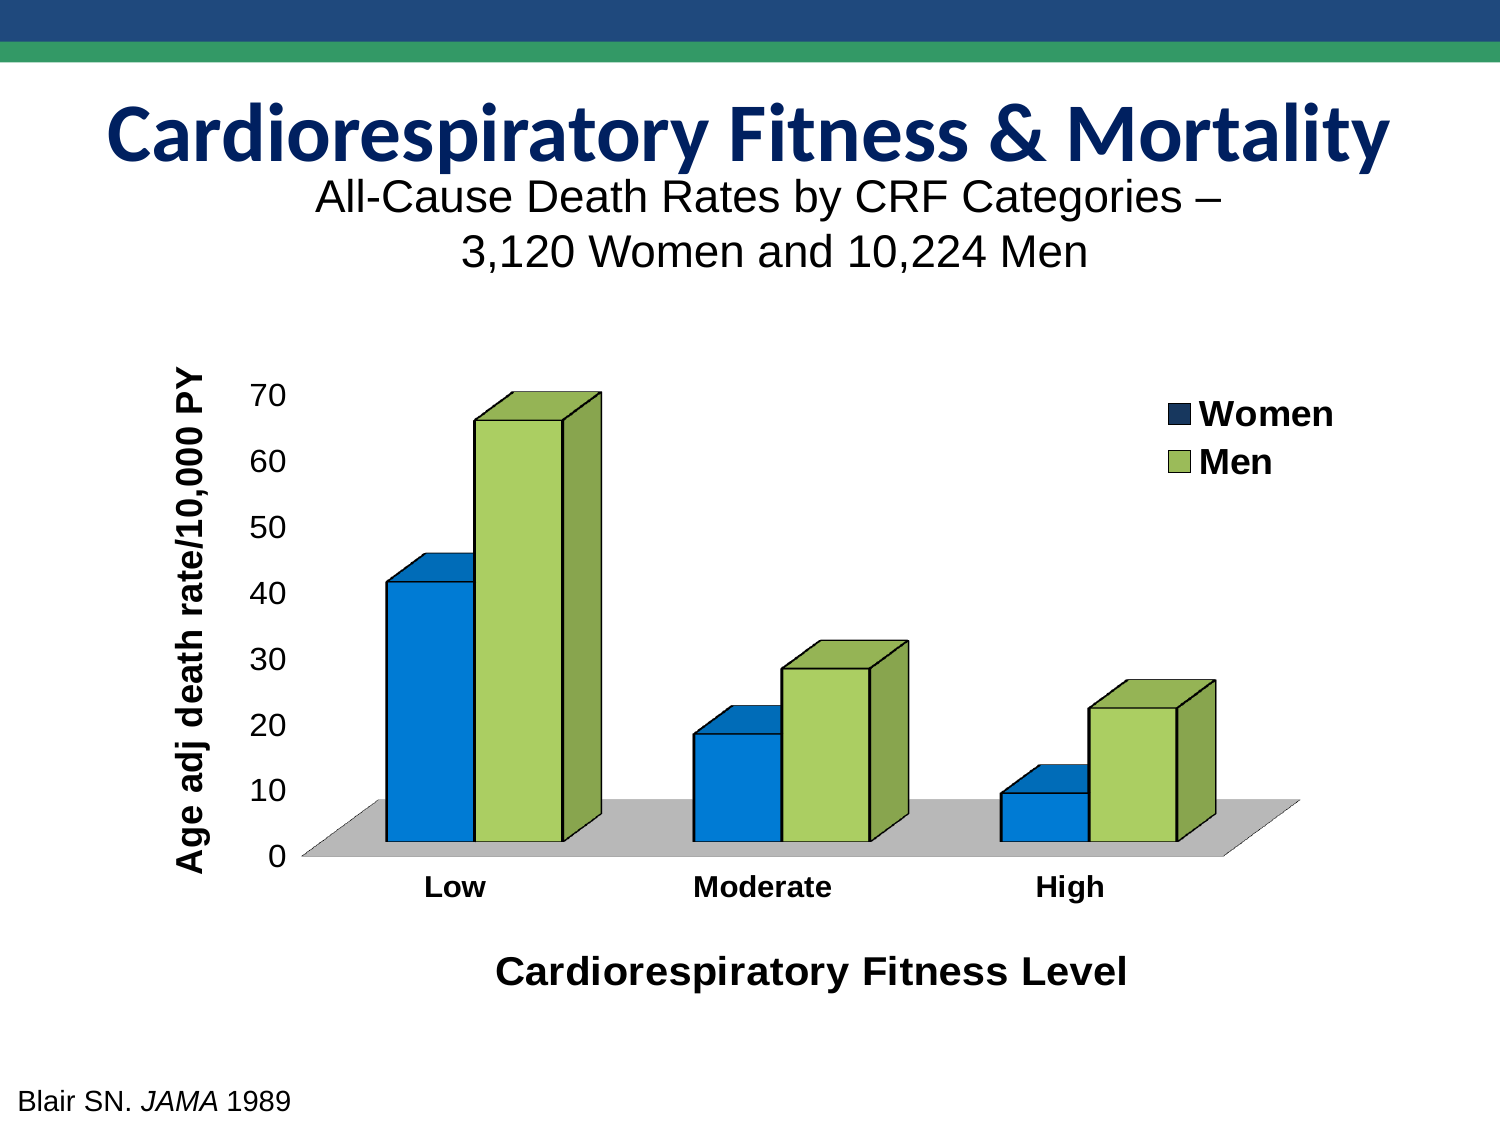

Cardiorespiratory Fitness & Mortality
All-Cause Death Rates by CRF Categories –
3,120 Women and 10,224 Men

[unsupported chart]

Blair SN. JAMA 1989